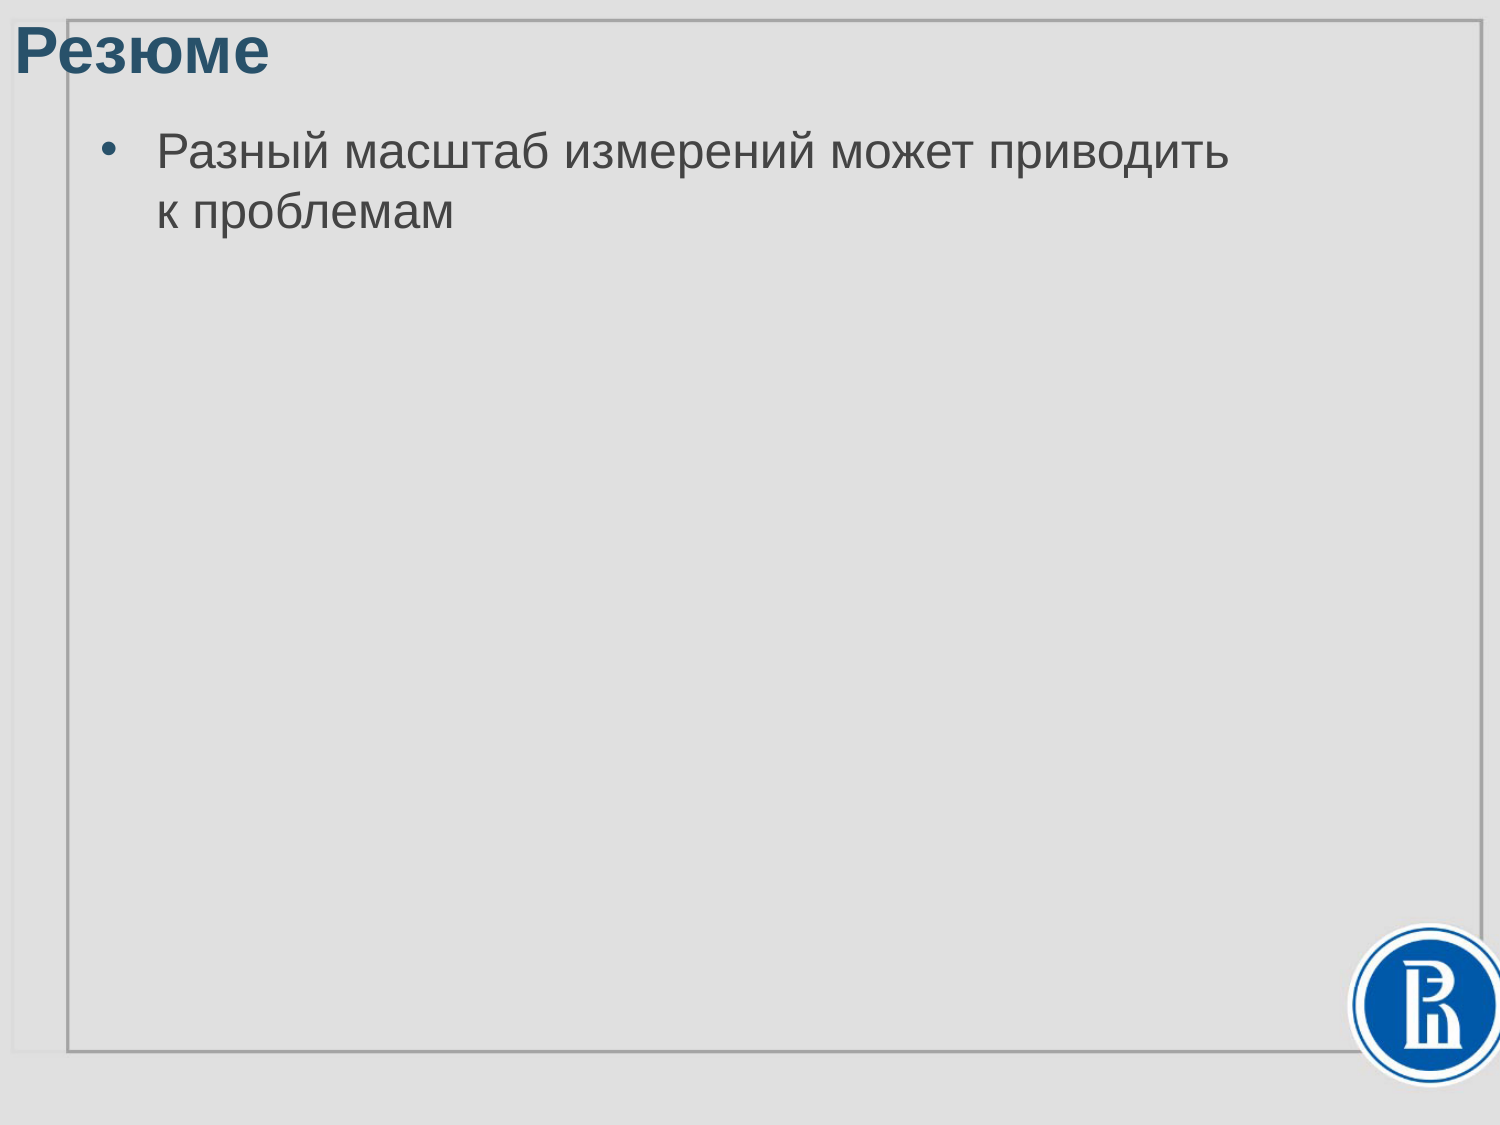

Резюме
Разный масштаб измерений может приводить
к проблемам